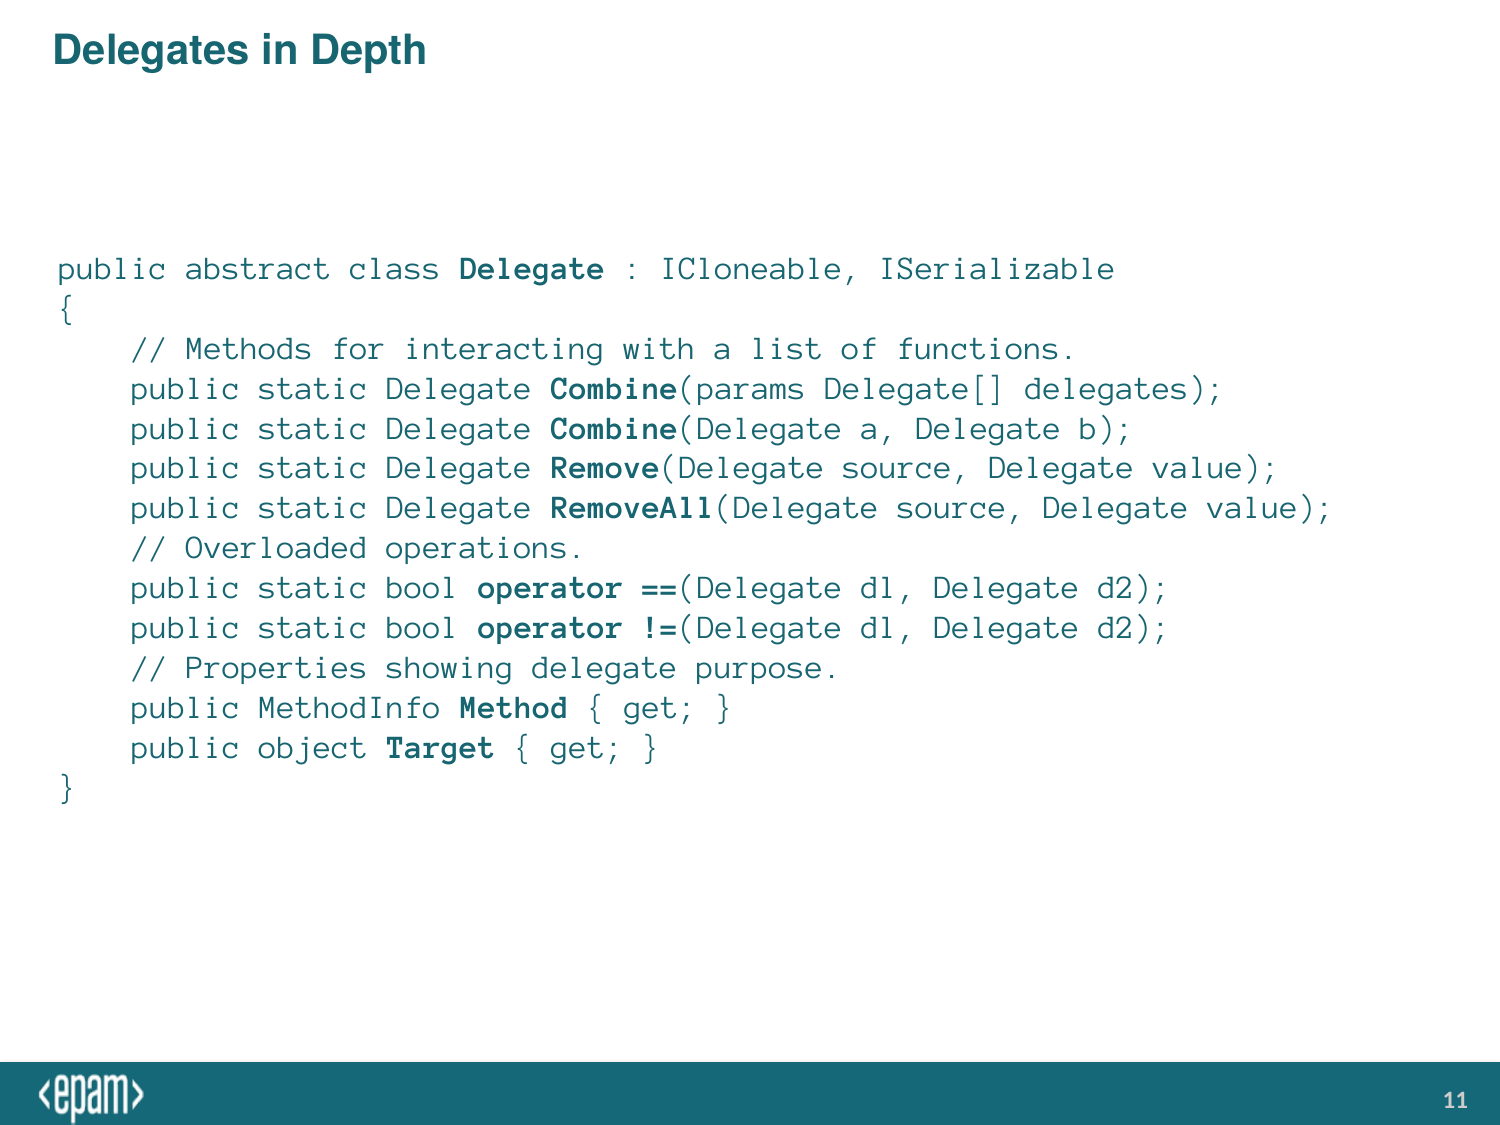

# Delegates in Depth

public abstract class Delegate : ICloneable, ISerializable
{
    // Methods for interacting with a list of functions.
    public static Delegate Combine(params Delegate[] delegates);
    public static Delegate Combine(Delegate a, Delegate b);
    public static Delegate Remove(Delegate source, Delegate value);
    public static Delegate RemoveAll(Delegate source, Delegate value);
    // Overloaded operations.
    public static bool operator ==(Delegate dl, Delegate d2);
    public static bool operator !=(Delegate dl, Delegate d2);
    // Properties showing delegate purpose.
    public MethodInfo Method { get; }
    public object Target { get; }
}